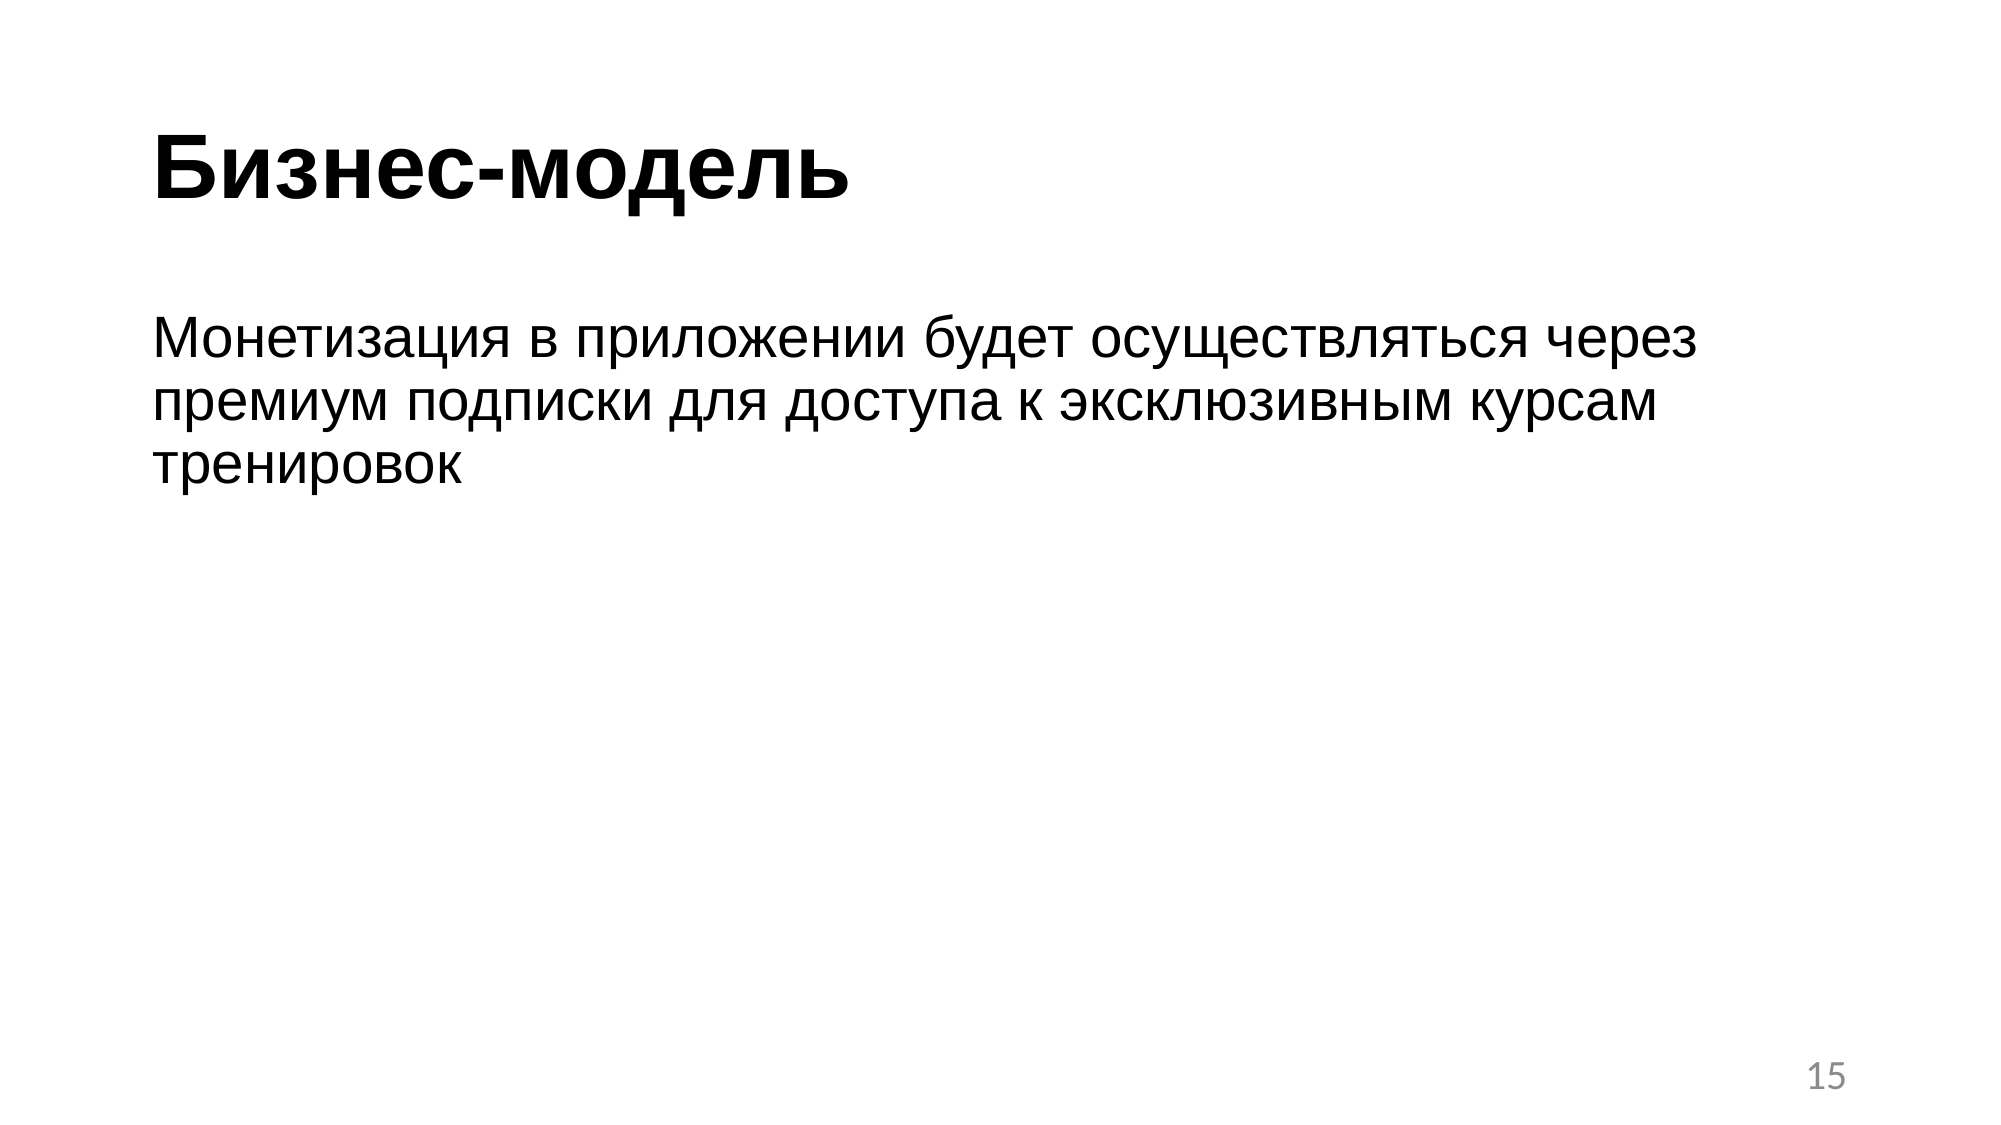

# Бизнес-модель
Монетизация в приложении будет осуществляться через премиум подписки для доступа к эксклюзивным курсам тренировок
15